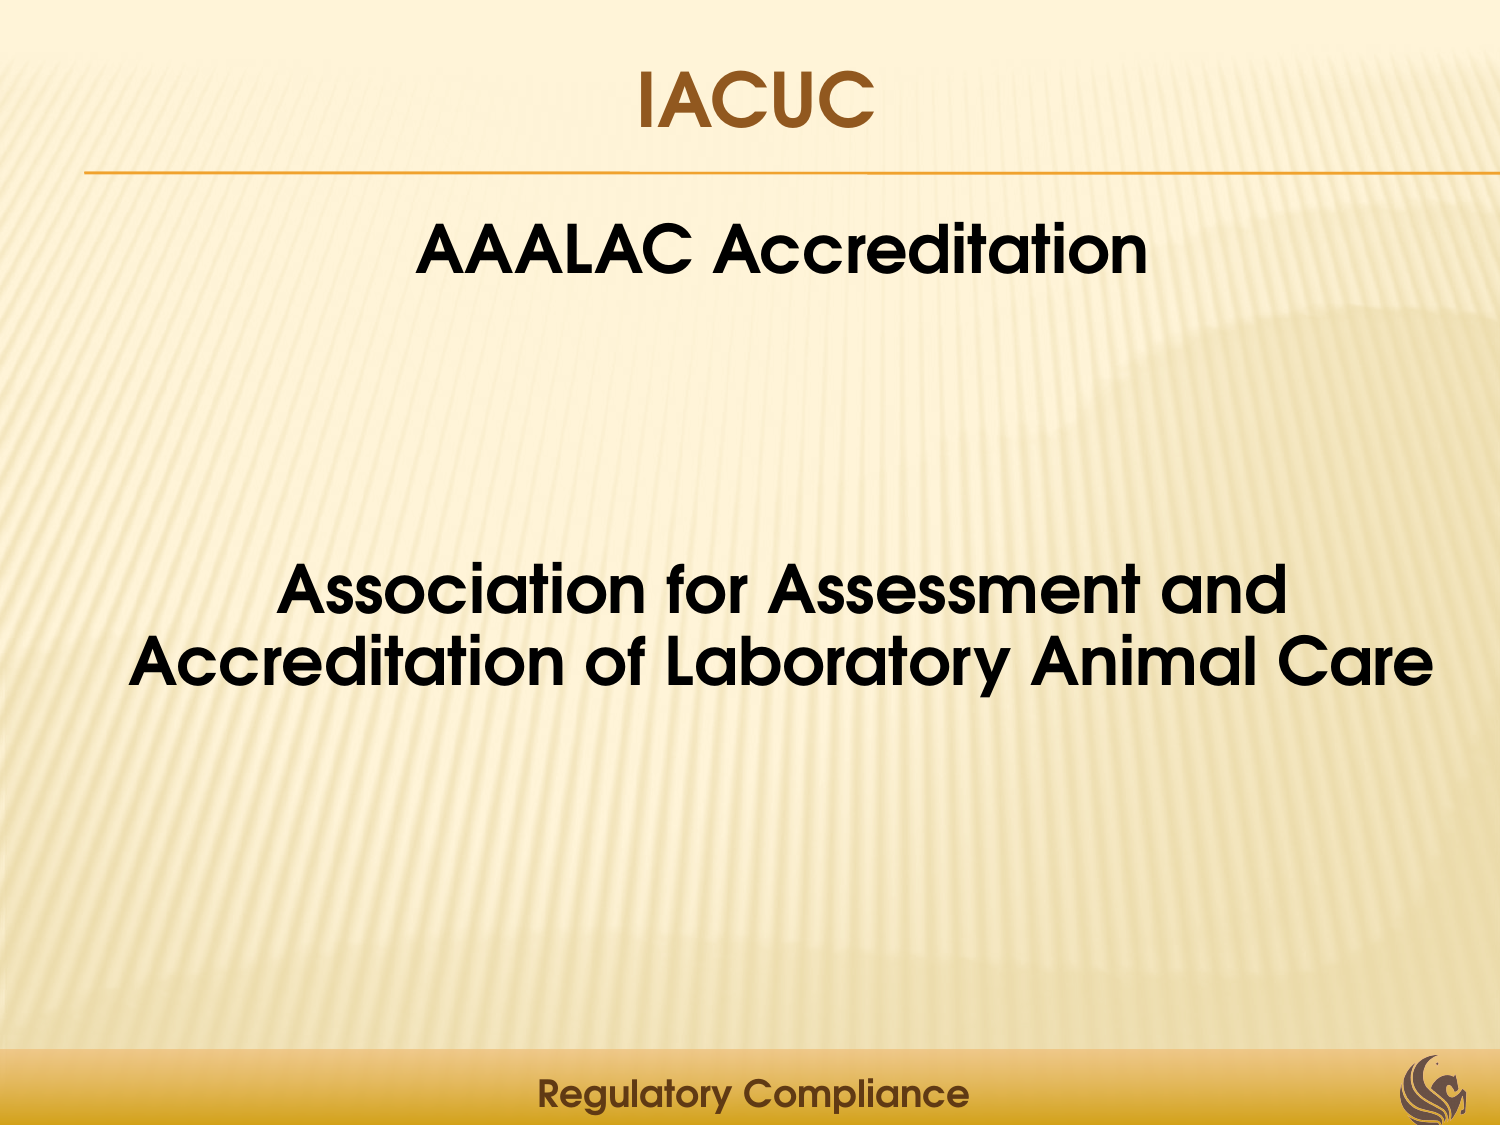

IACUC
AAALAC Accreditation

Association for Assessment and Accreditation of Laboratory Animal Care
Regulatory Compliance